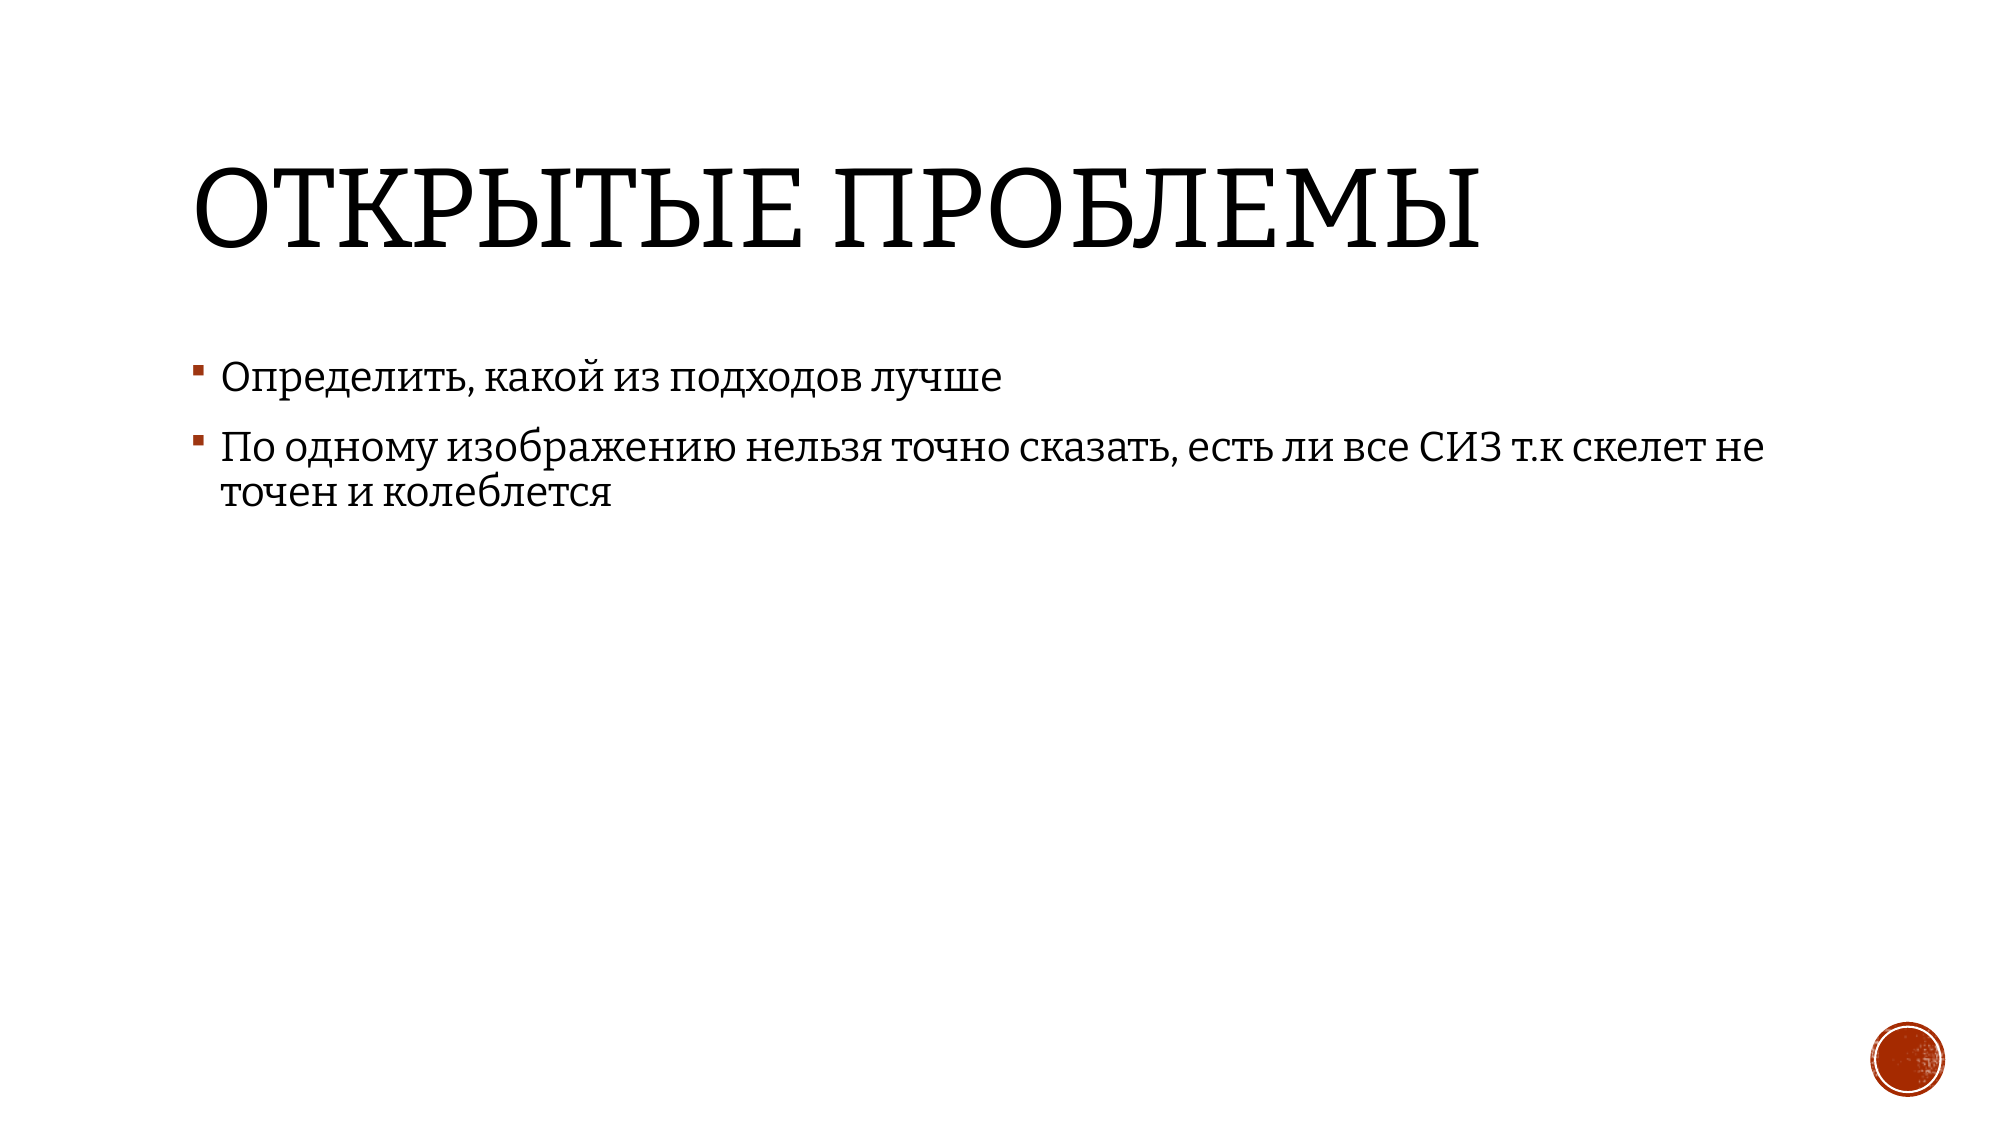

# Открытые проблемы
Определить, какой из подходов лучше
По одному изображению нельзя точно сказать, есть ли все СИЗ т.к скелет не точен и колеблется